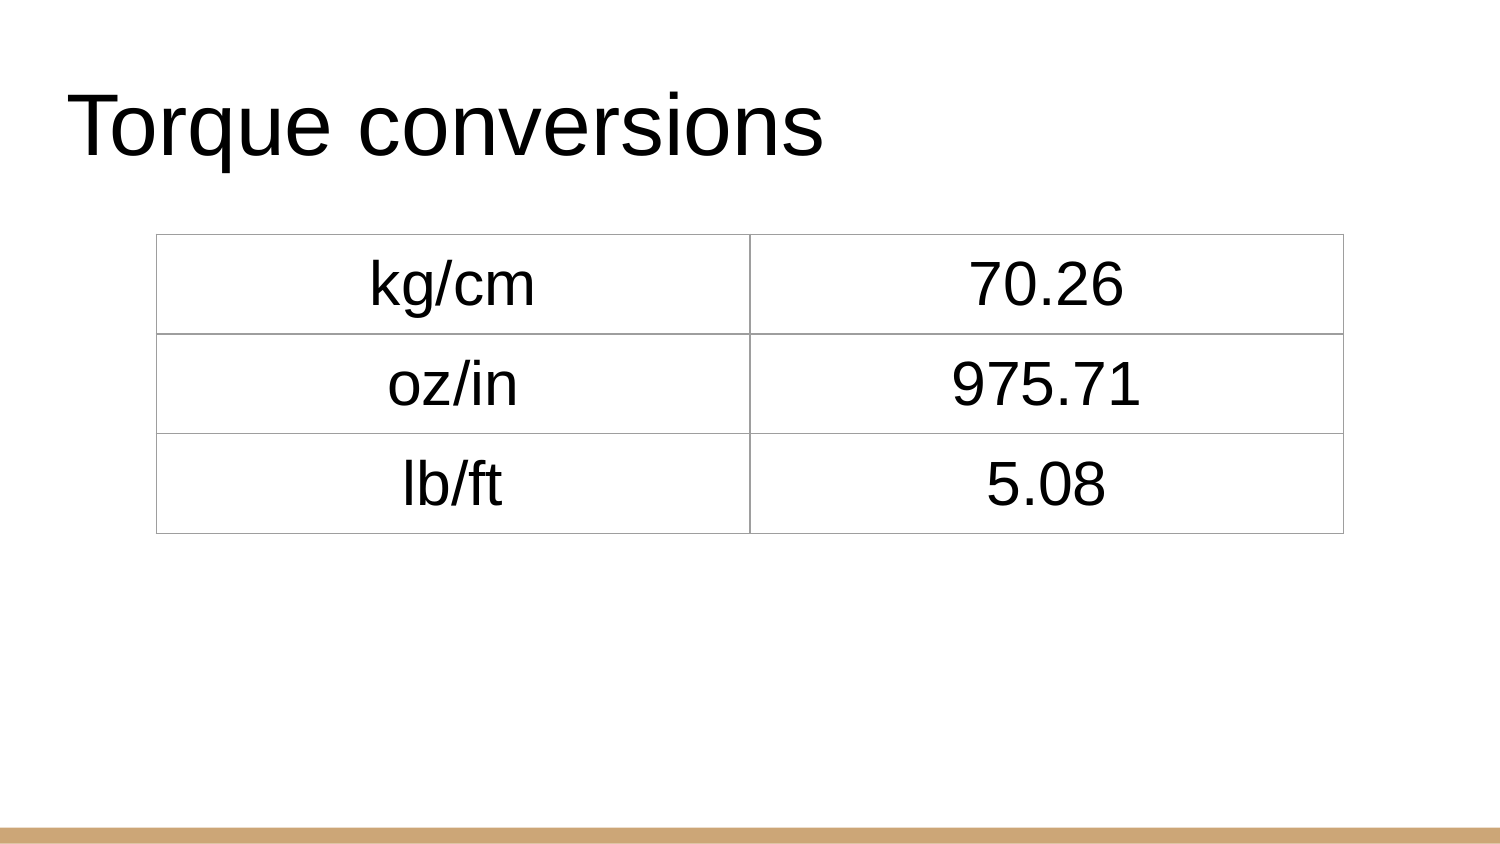

# Torque conversions
| kg/cm | 70.26 |
| --- | --- |
| oz/in | 975.71 |
| lb/ft | 5.08 |